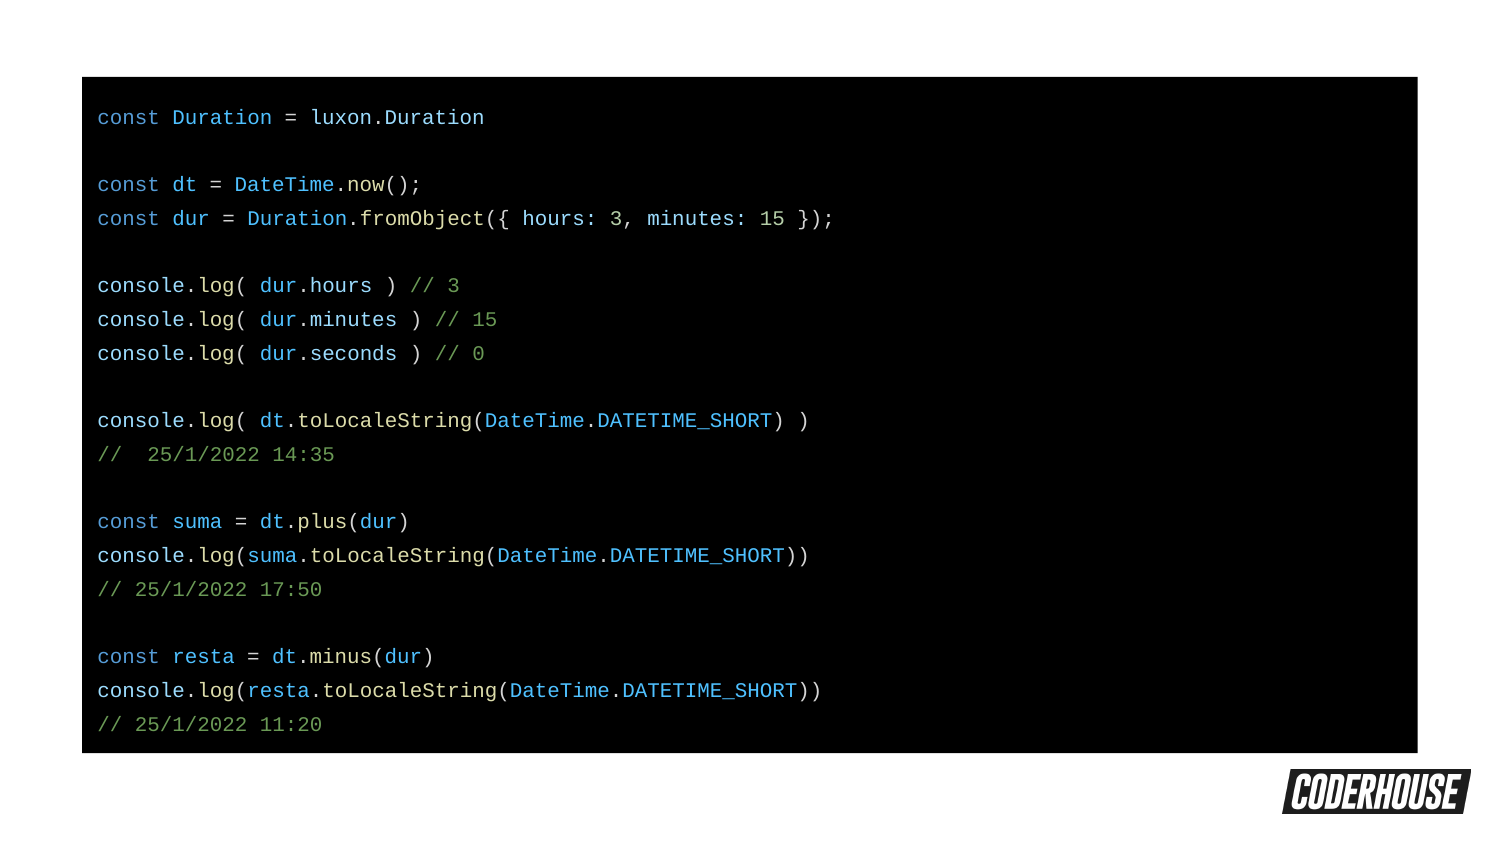

const Duration = luxon.Duration

const dt = DateTime.now();
const dur = Duration.fromObject({ hours: 3, minutes: 15 });

console.log( dur.hours ) // 3
console.log( dur.minutes ) // 15
console.log( dur.seconds ) // 0

console.log( dt.toLocaleString(DateTime.DATETIME_SHORT) )
//  25/1/2022 14:35

const suma = dt.plus(dur)
console.log(suma.toLocaleString(DateTime.DATETIME_SHORT))
// 25/1/2022 17:50

const resta = dt.minus(dur)
console.log(resta.toLocaleString(DateTime.DATETIME_SHORT))
// 25/1/2022 11:20